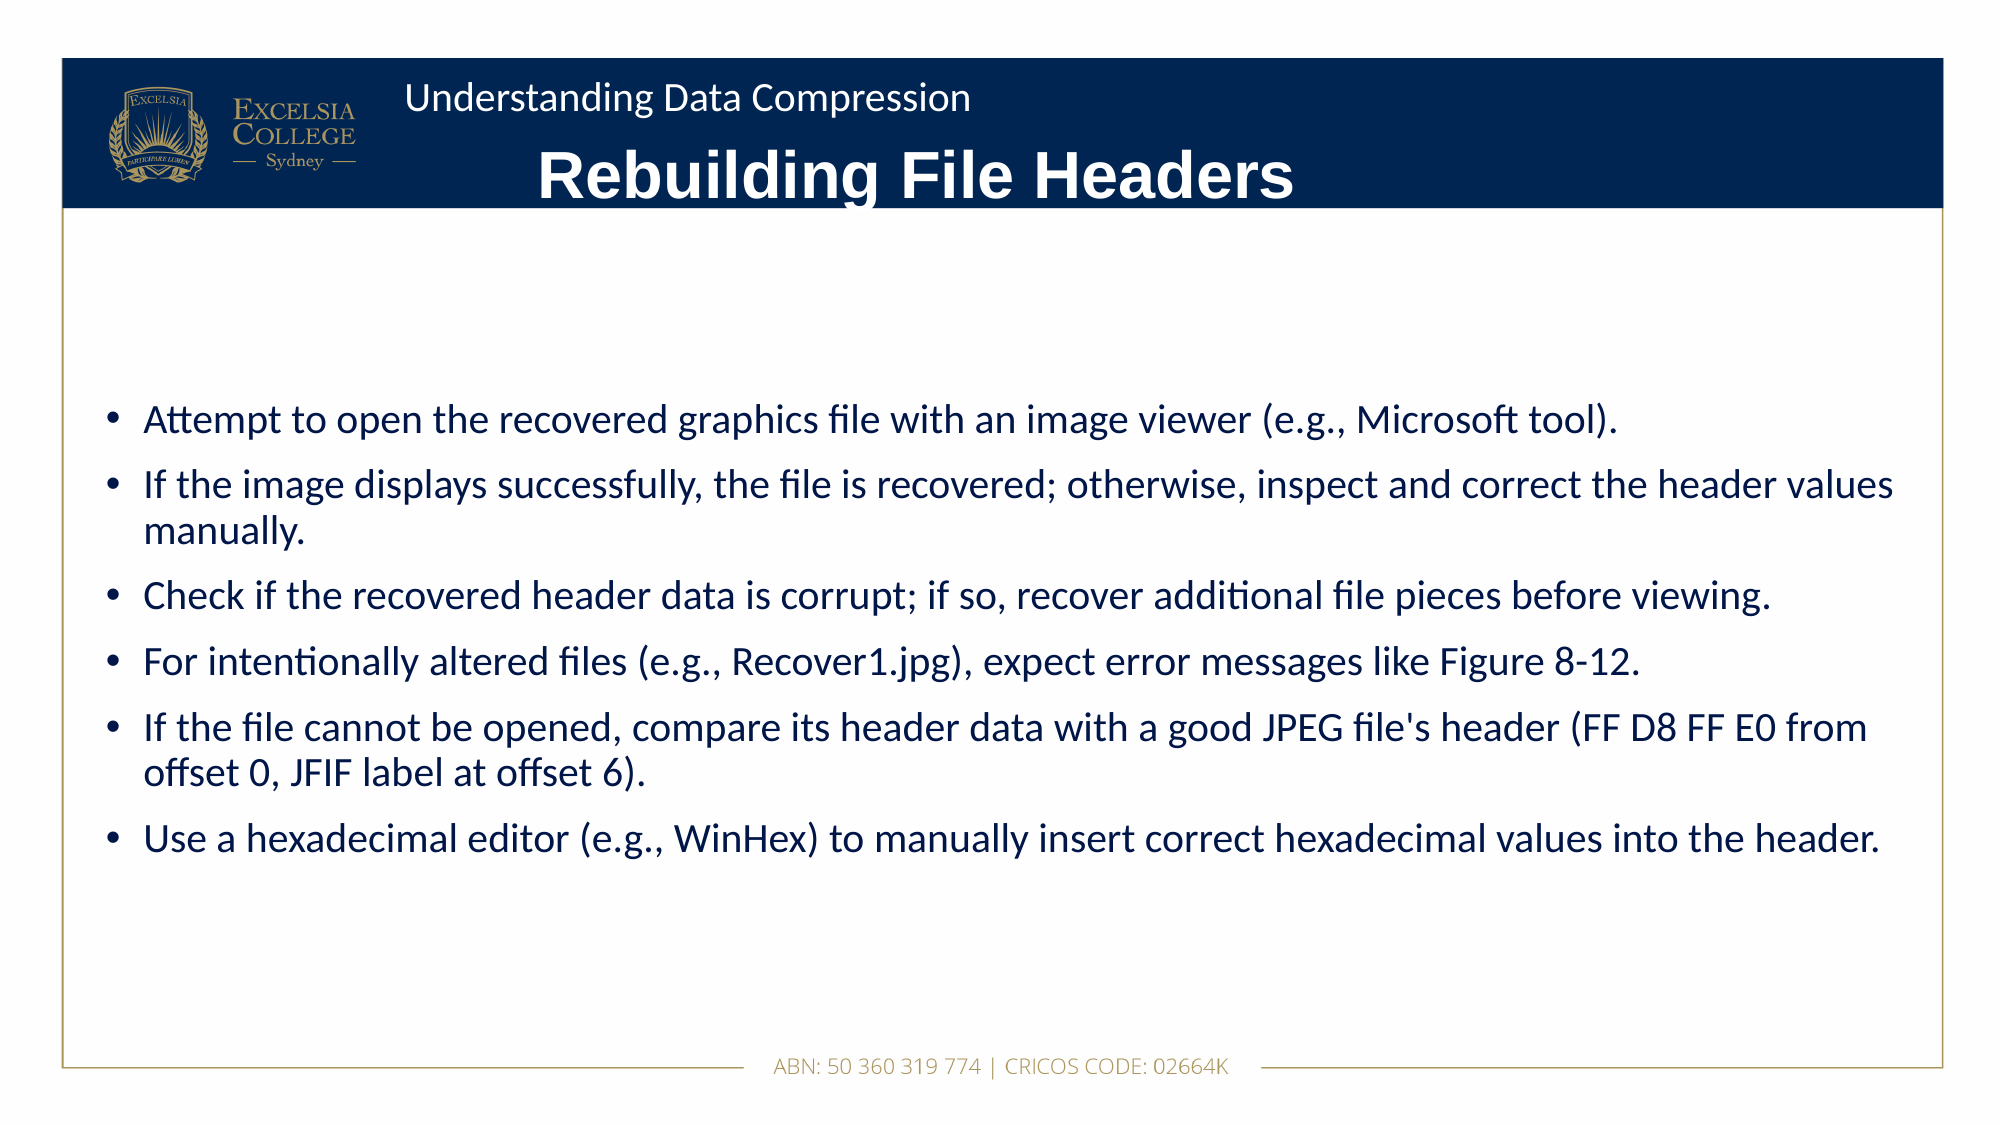

# Understanding Data Compression
Rebuilding File Headers
Attempt to open the recovered graphics file with an image viewer (e.g., Microsoft tool).
If the image displays successfully, the file is recovered; otherwise, inspect and correct the header values manually.
Check if the recovered header data is corrupt; if so, recover additional file pieces before viewing.
For intentionally altered files (e.g., Recover1.jpg), expect error messages like Figure 8-12.
If the file cannot be opened, compare its header data with a good JPEG file's header (FF D8 FF E0 from offset 0, JFIF label at offset 6).
Use a hexadecimal editor (e.g., WinHex) to manually insert correct hexadecimal values into the header.